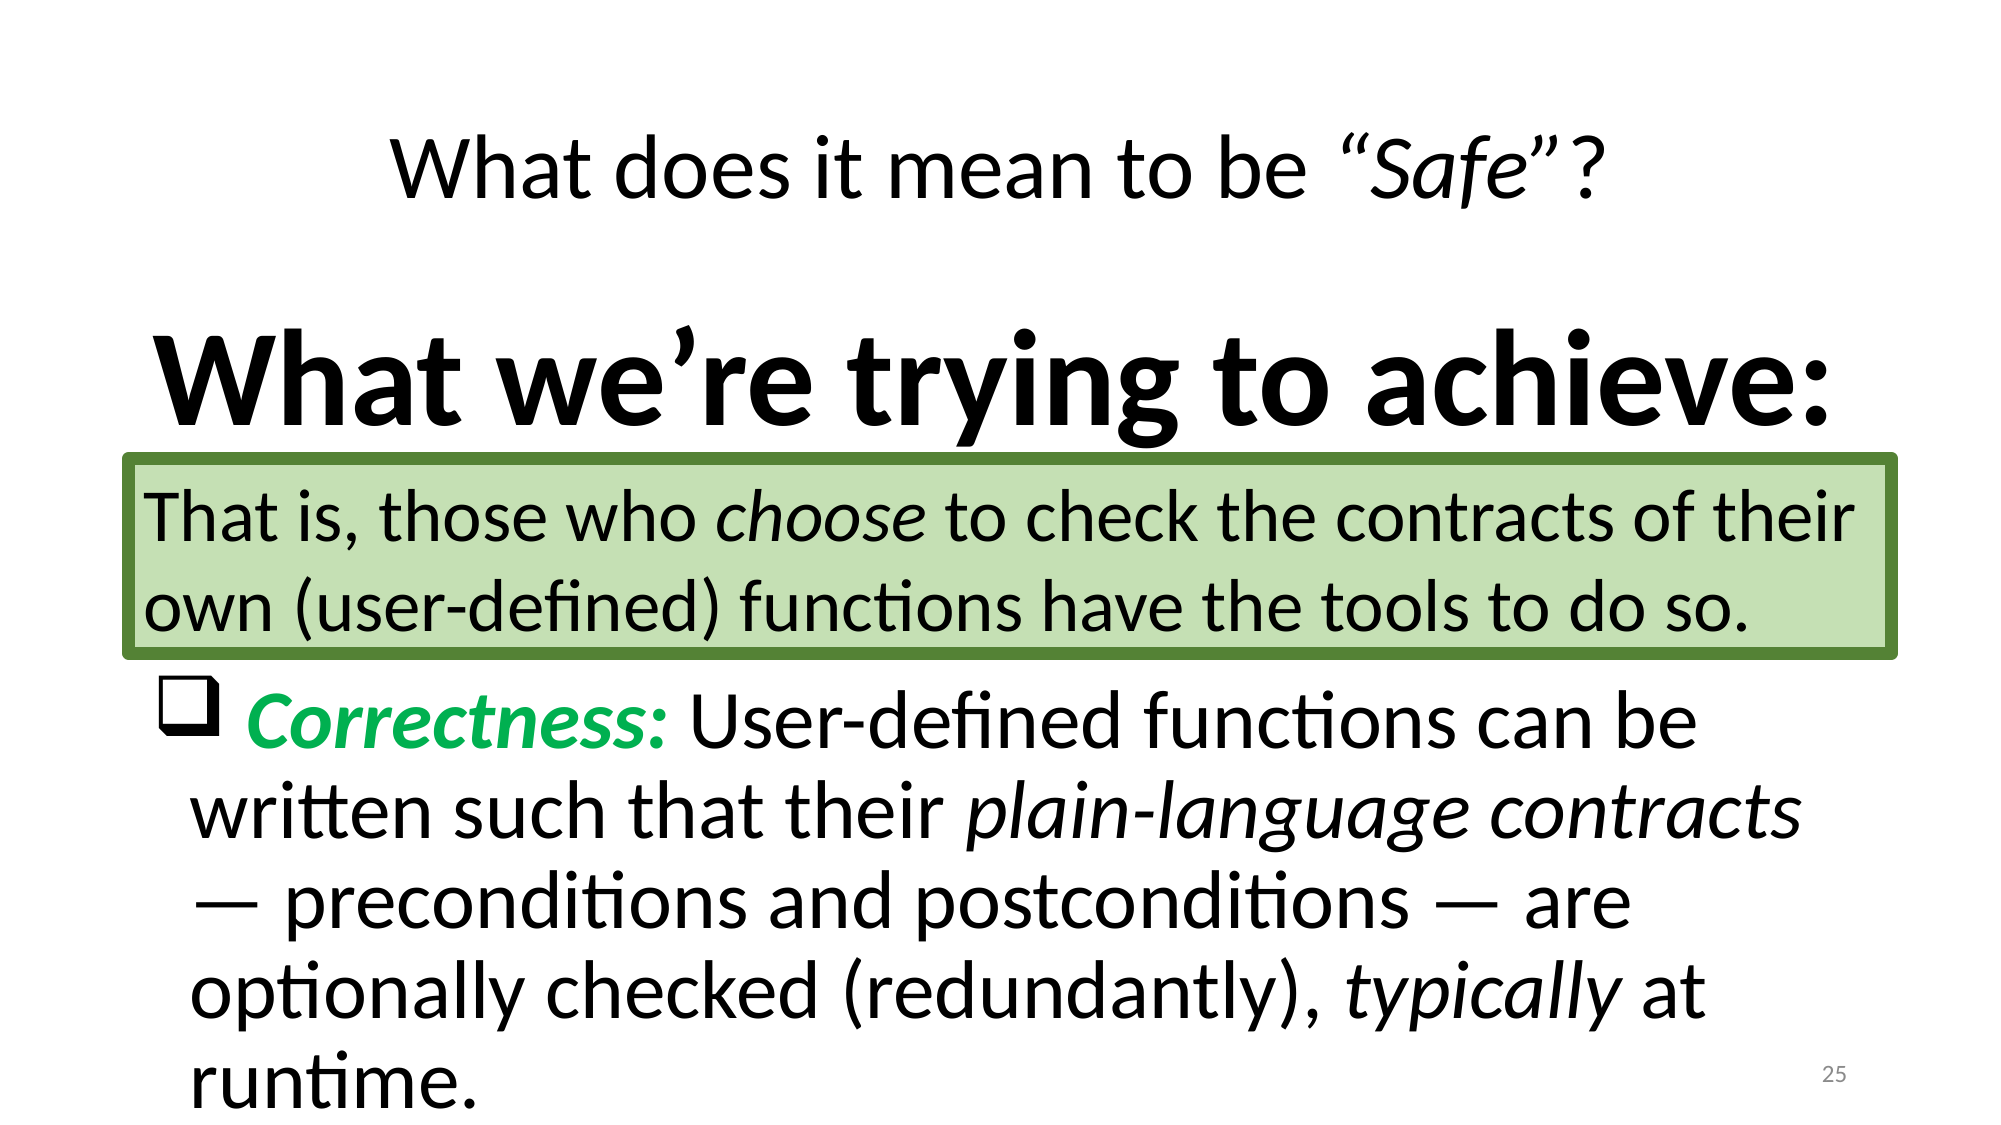

# What does it mean to be “Safe”?
What we’re trying to achieve:
 Security: Every C++ program can be built such that
 Correctness: User-defined functions can be written such that their plain-language contracts — preconditions and postconditions — are optionally checked (redundantly), typically at runtime.
That is, those who choose to check the contracts of their own (user-defined) functions have the tools to do so.
25